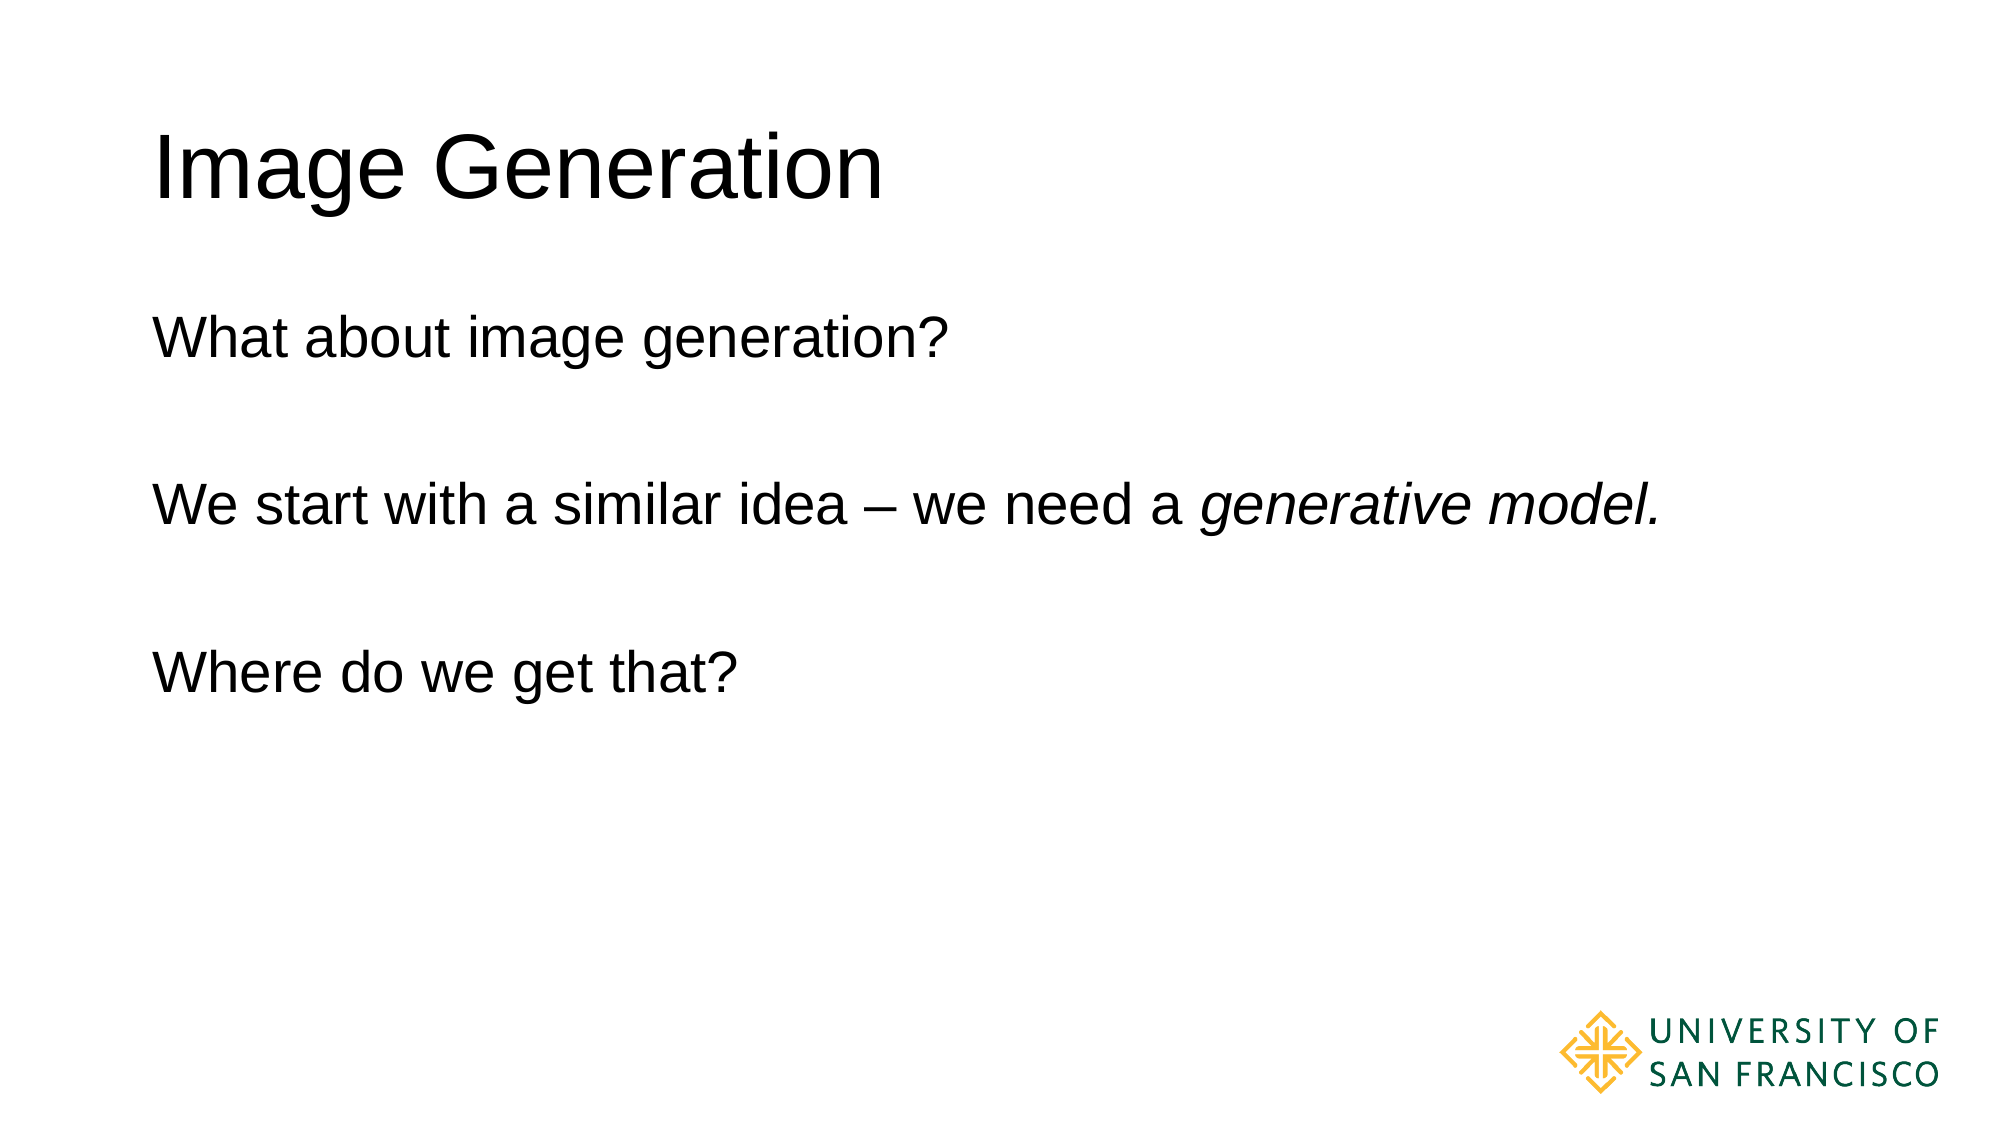

# Image Generation
What about image generation?

We start with a similar idea – we need a generative model.

Where do we get that?